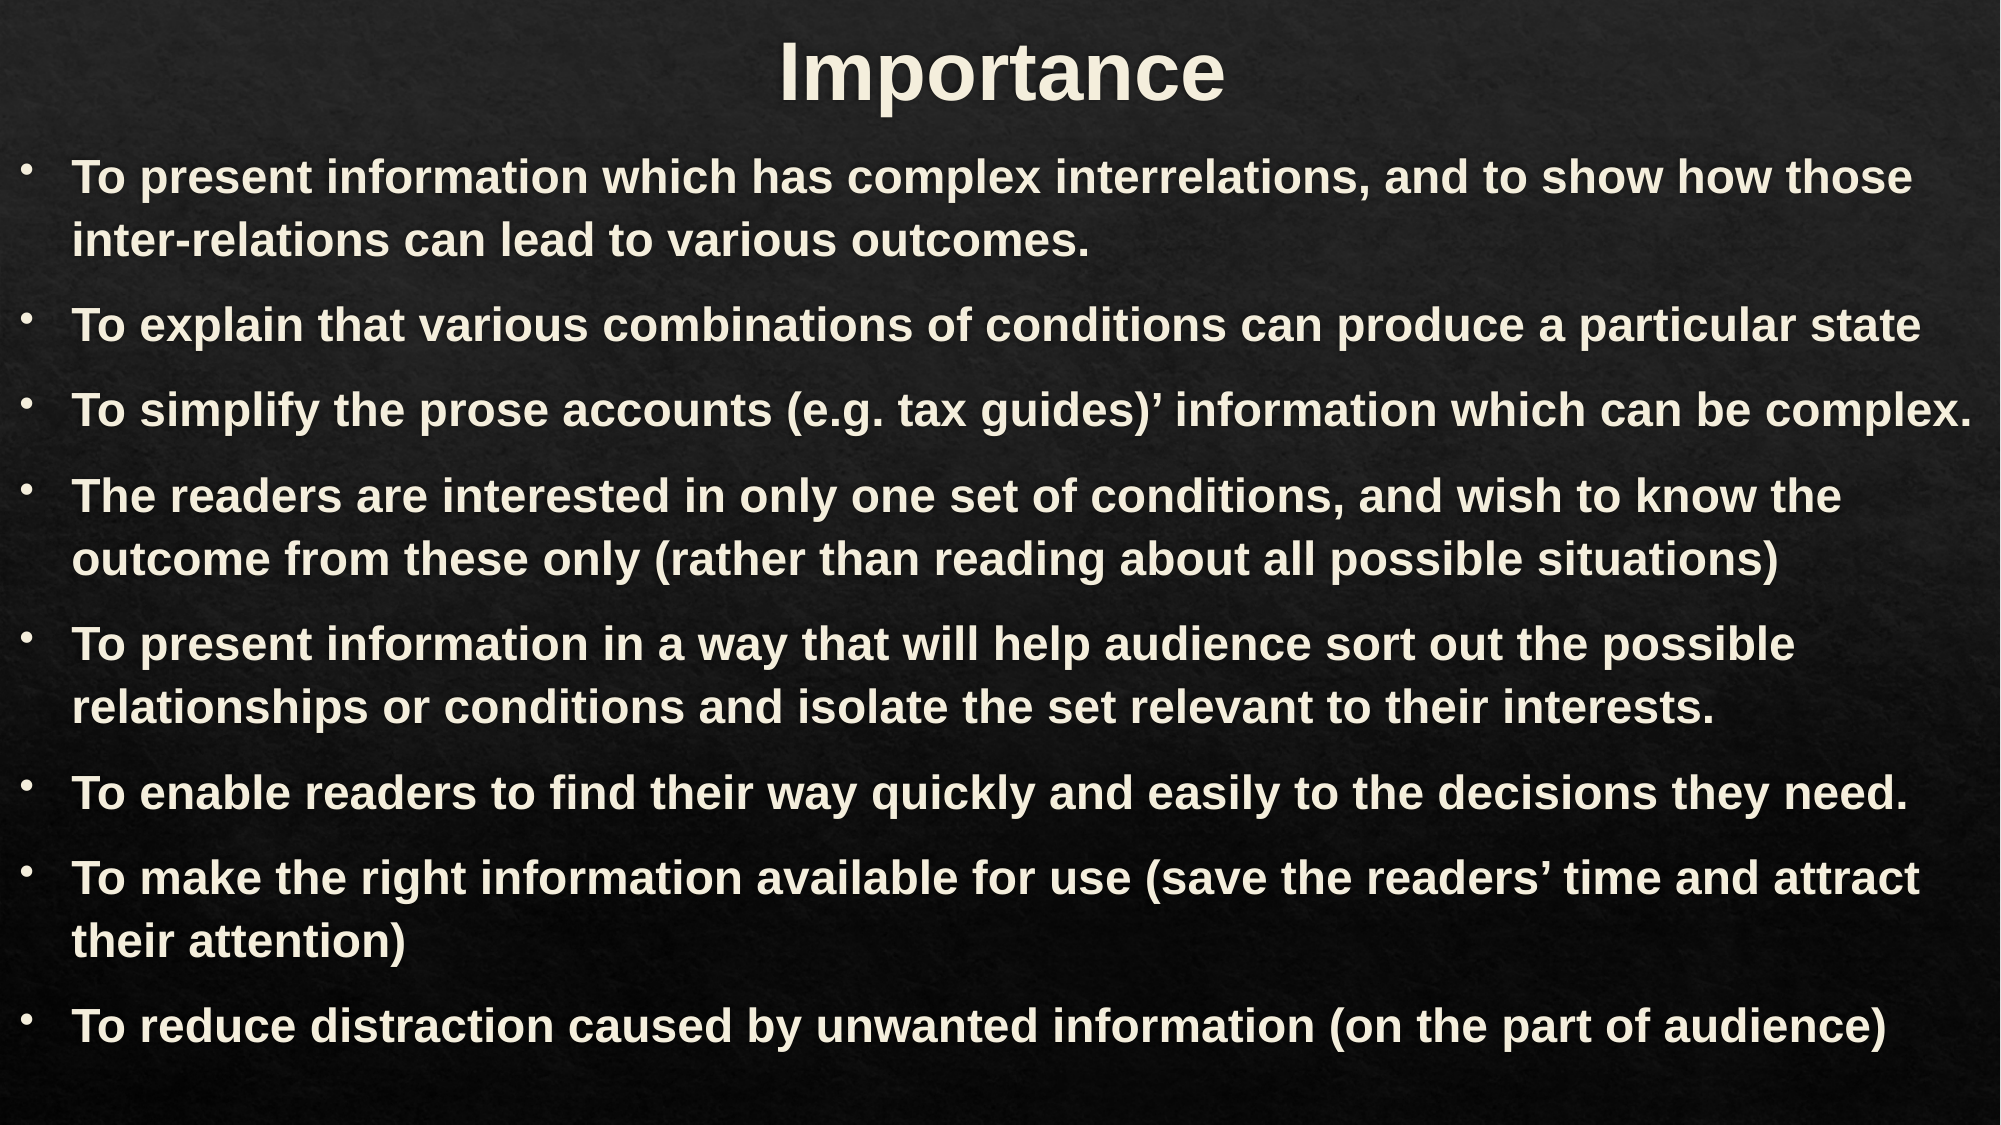

Importance
To present information which has complex interrelations, and to show how those inter-relations can lead to various outcomes.
To explain that various combinations of conditions can produce a particular state
To simplify the prose accounts (e.g. tax guides)’ information which can be complex.
The readers are interested in only one set of conditions, and wish to know the outcome from these only (rather than reading about all possible situations)
To present information in a way that will help audience sort out the possible relationships or conditions and isolate the set relevant to their interests.
To enable readers to find their way quickly and easily to the decisions they need.
To make the right information available for use (save the readers’ time and attract their attention)
To reduce distraction caused by unwanted information (on the part of audience)